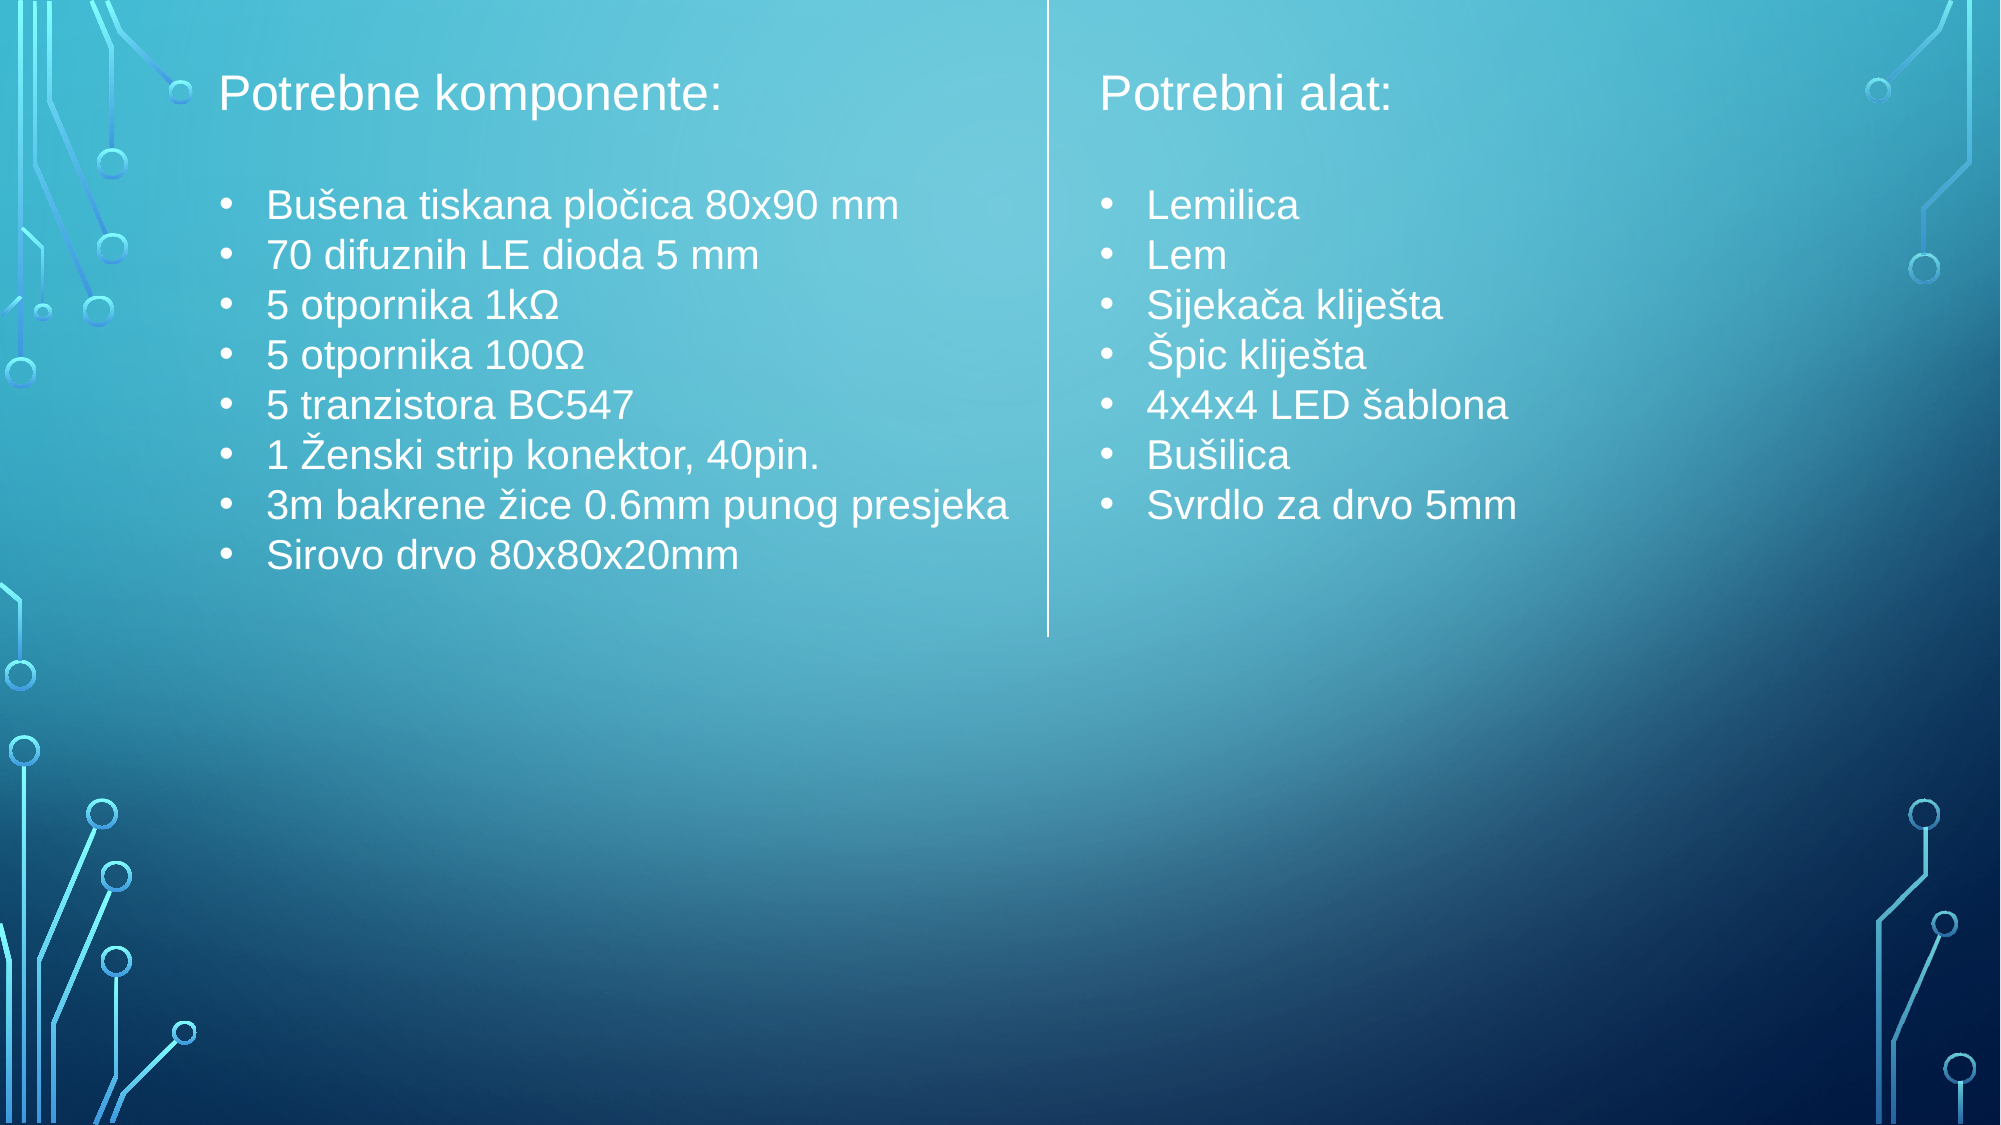

Potrebne komponente:
Potrebni alat:
Bušena tiskana pločica 80x90 mm
70 difuznih LE dioda 5 mm
5 otpornika 1kΩ
5 otpornika 100Ω
5 tranzistora BC547
1 Ženski strip konektor, 40pin.
3m bakrene žice 0.6mm punog presjeka
Sirovo drvo 80x80x20mm
Lemilica
Lem
Sijekača kliješta
Špic kliješta
4x4x4 LED šablona
Bušilica
Svrdlo za drvo 5mm